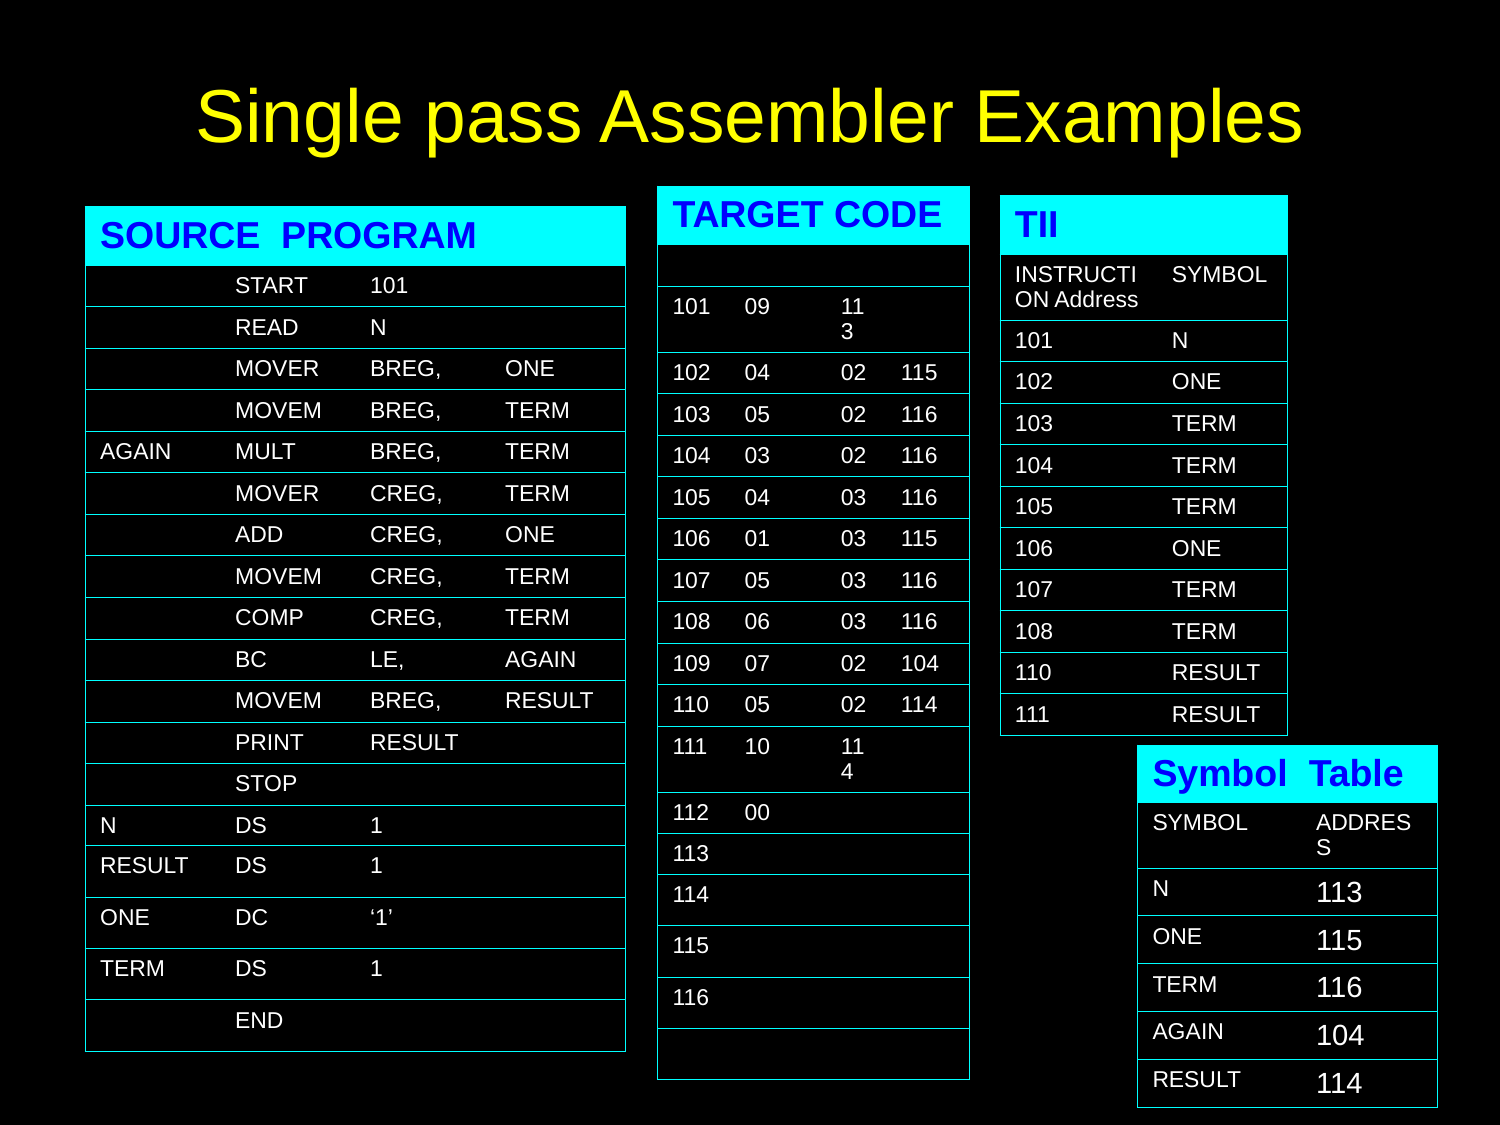

# Single pass Assembler Examples
| TARGET CODE |  |  |  |
| --- | --- | --- | --- |
|  |  |  |  |
| 101 | 09 | 113 |  |
| 102 | 04 | 02 | 115 |
| 103 | 05 | 02 | 116 |
| 104 | 03 | 02 | 116 |
| 105 | 04 | 03 | 116 |
| 106 | 01 | 03 | 115 |
| 107 | 05 | 03 | 116 |
| 108 | 06 | 03 | 116 |
| 109 | 07 | 02 | 104 |
| 110 | 05 | 02 | 114 |
| 111 | 10 | 114 |  |
| 112 | 00 |  |  |
| 113 |  |  |  |
| 114 |  |  |  |
| 115 |  |  |  |
| 116 |  |  |  |
|  |  |  |  |
| TII |  |
| --- | --- |
| INSTRUCTION Address | SYMBOL |
| 101 | N |
| 102 | ONE |
| 103 | TERM |
| 104 | TERM |
| 105 | TERM |
| 106 | ONE |
| 107 | TERM |
| 108 | TERM |
| 110 | RESULT |
| 111 | RESULT |
| SOURCE PROGRAM |  |  |  |
| --- | --- | --- | --- |
|  | START | 101 |  |
|  | READ | N |  |
|  | MOVER | BREG, | ONE |
|  | MOVEM | BREG, | TERM |
| AGAIN | MULT | BREG, | TERM |
|  | MOVER | CREG, | TERM |
|  | ADD | CREG, | ONE |
|  | MOVEM | CREG, | TERM |
|  | COMP | CREG, | TERM |
|  | BC | LE, | AGAIN |
|  | MOVEM | BREG, | RESULT |
|  | PRINT | RESULT |  |
|  | STOP |  |  |
| N | DS | 1 |  |
| RESULT | DS | 1 |  |
| ONE | DC | ‘1’ |  |
| TERM | DS | 1 |  |
|  | END |  |  |
| Symbol Table |  |
| --- | --- |
| SYMBOL | ADDRESS |
| N | 113 |
| ONE | 115 |
| TERM | 116 |
| AGAIN | 104 |
| RESULT | 114 |